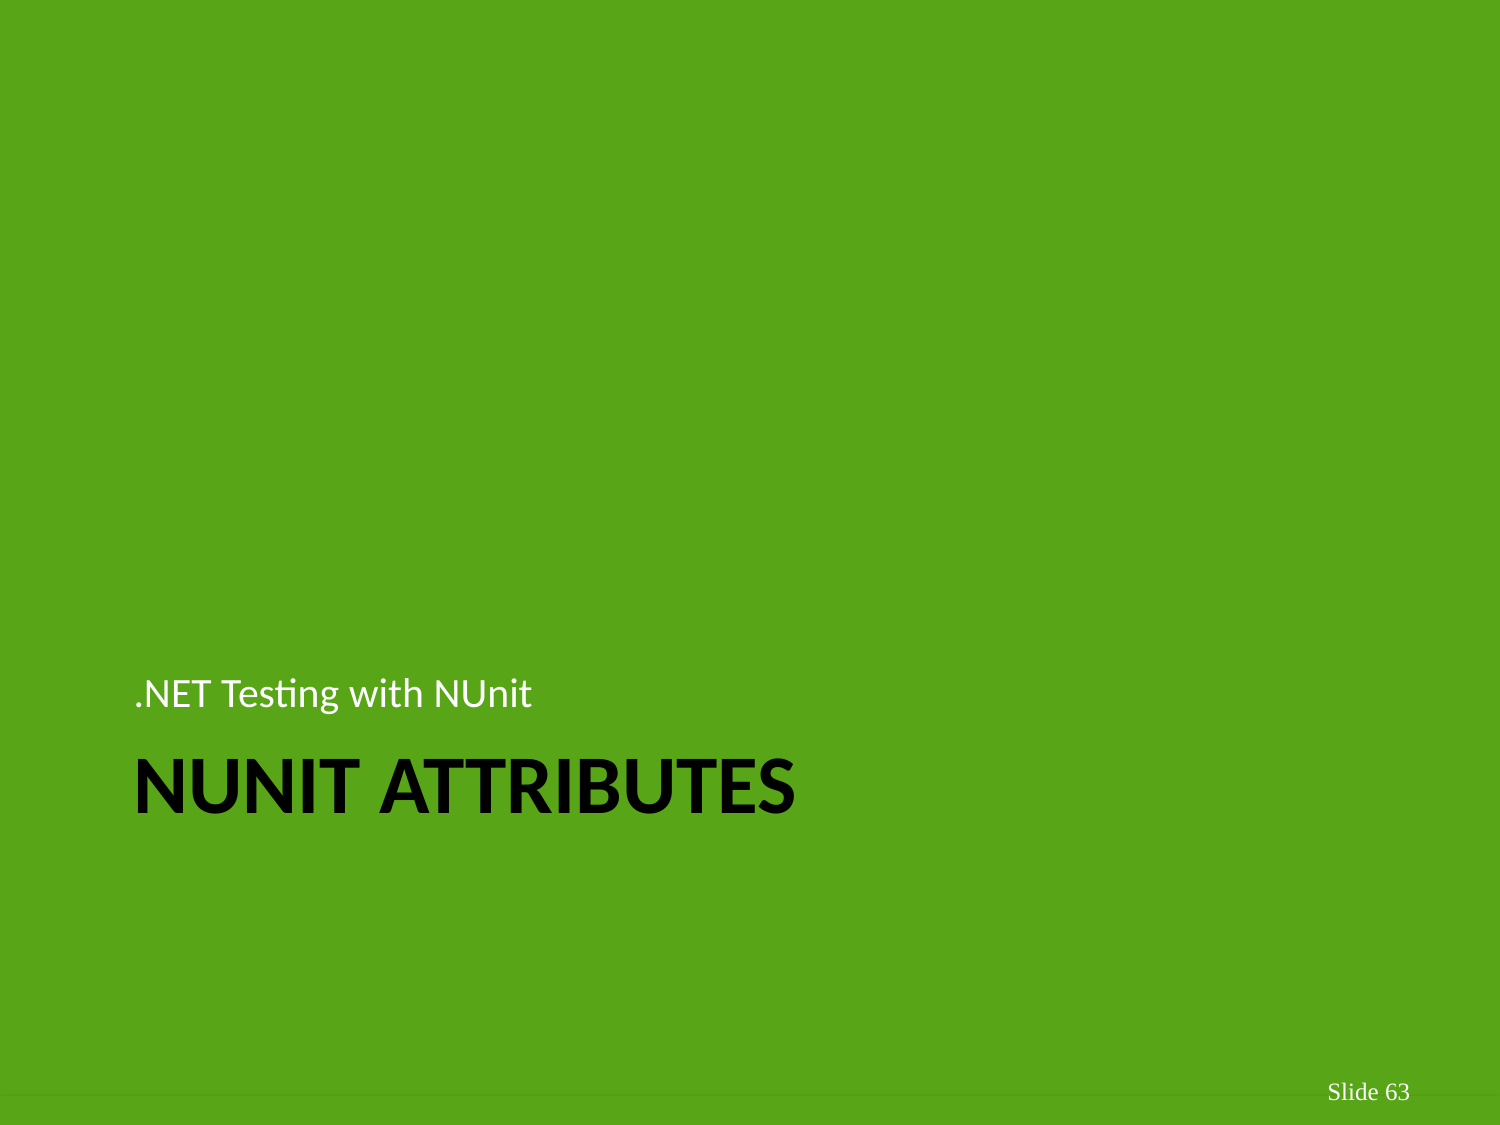

.NET Testing with NUnit
# NUNIT ATTRIBUTES

Slide 63